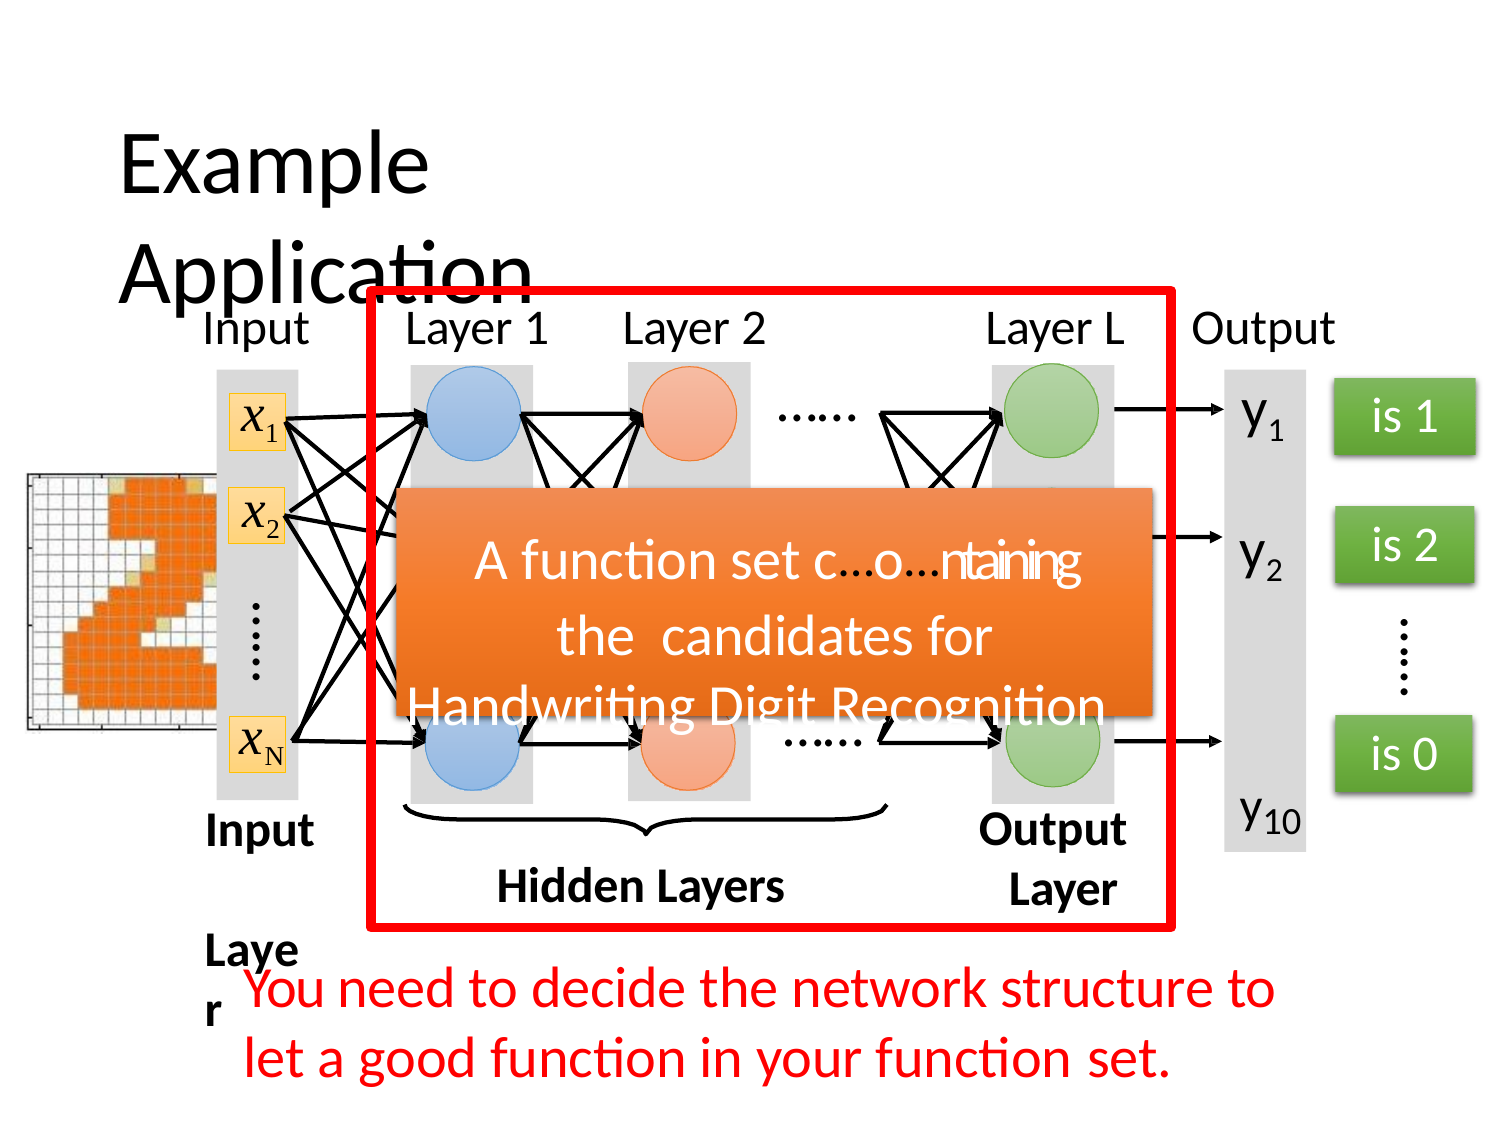

# Example Application
Input	Layer 1	Layer 2
x1

Layer L
Output
……

y1

y2

y10

is 1

x2

A function set c…o…ntaining the  candidates for
Handwriting Digit Recognition

is 2

“2”
……
……
……
……
……
……
……

xN

is 0

Output  Layer
Input  Layer

Hidden Layers
You need to decide the network structure to  let a good function in your function set.